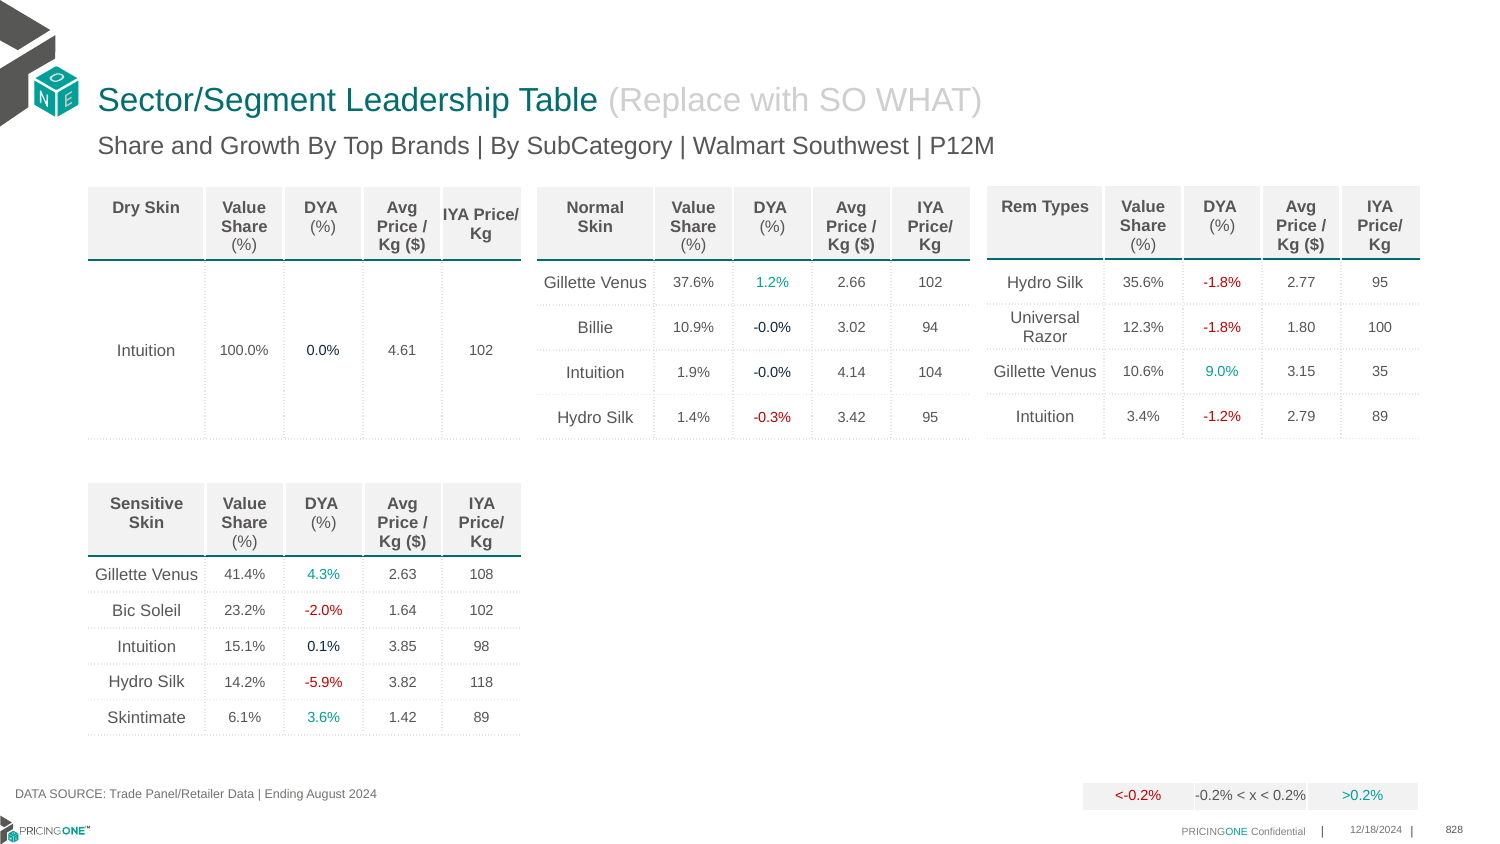

# Sector/Segment Leadership Table (Replace with SO WHAT)
Share and Growth By Top Brands | By SubCategory | Walmart Southwest | P12M
| Rem Types | Value Share (%) | DYA (%) | Avg Price /Kg ($) | IYA Price/Kg |
| --- | --- | --- | --- | --- |
| Hydro Silk | 35.6% | -1.8% | 2.77 | 95 |
| Universal Razor | 12.3% | -1.8% | 1.80 | 100 |
| Gillette Venus | 10.6% | 9.0% | 3.15 | 35 |
| Intuition | 3.4% | -1.2% | 2.79 | 89 |
| Dry Skin | Value Share (%) | DYA (%) | Avg Price /Kg ($) | IYA Price/ Kg |
| --- | --- | --- | --- | --- |
| Intuition | 100.0% | 0.0% | 4.61 | 102 |
| Normal Skin | Value Share (%) | DYA (%) | Avg Price /Kg ($) | IYA Price/Kg |
| --- | --- | --- | --- | --- |
| Gillette Venus | 37.6% | 1.2% | 2.66 | 102 |
| Billie | 10.9% | -0.0% | 3.02 | 94 |
| Intuition | 1.9% | -0.0% | 4.14 | 104 |
| Hydro Silk | 1.4% | -0.3% | 3.42 | 95 |
| Sensitive Skin | Value Share (%) | DYA (%) | Avg Price /Kg ($) | IYA Price/Kg |
| --- | --- | --- | --- | --- |
| Gillette Venus | 41.4% | 4.3% | 2.63 | 108 |
| Bic Soleil | 23.2% | -2.0% | 1.64 | 102 |
| Intuition | 15.1% | 0.1% | 3.85 | 98 |
| Hydro Silk | 14.2% | -5.9% | 3.82 | 118 |
| Skintimate | 6.1% | 3.6% | 1.42 | 89 |
DATA SOURCE: Trade Panel/Retailer Data | Ending August 2024
| <-0.2% | -0.2% < x < 0.2% | >0.2% |
| --- | --- | --- |

12/18/2024
828